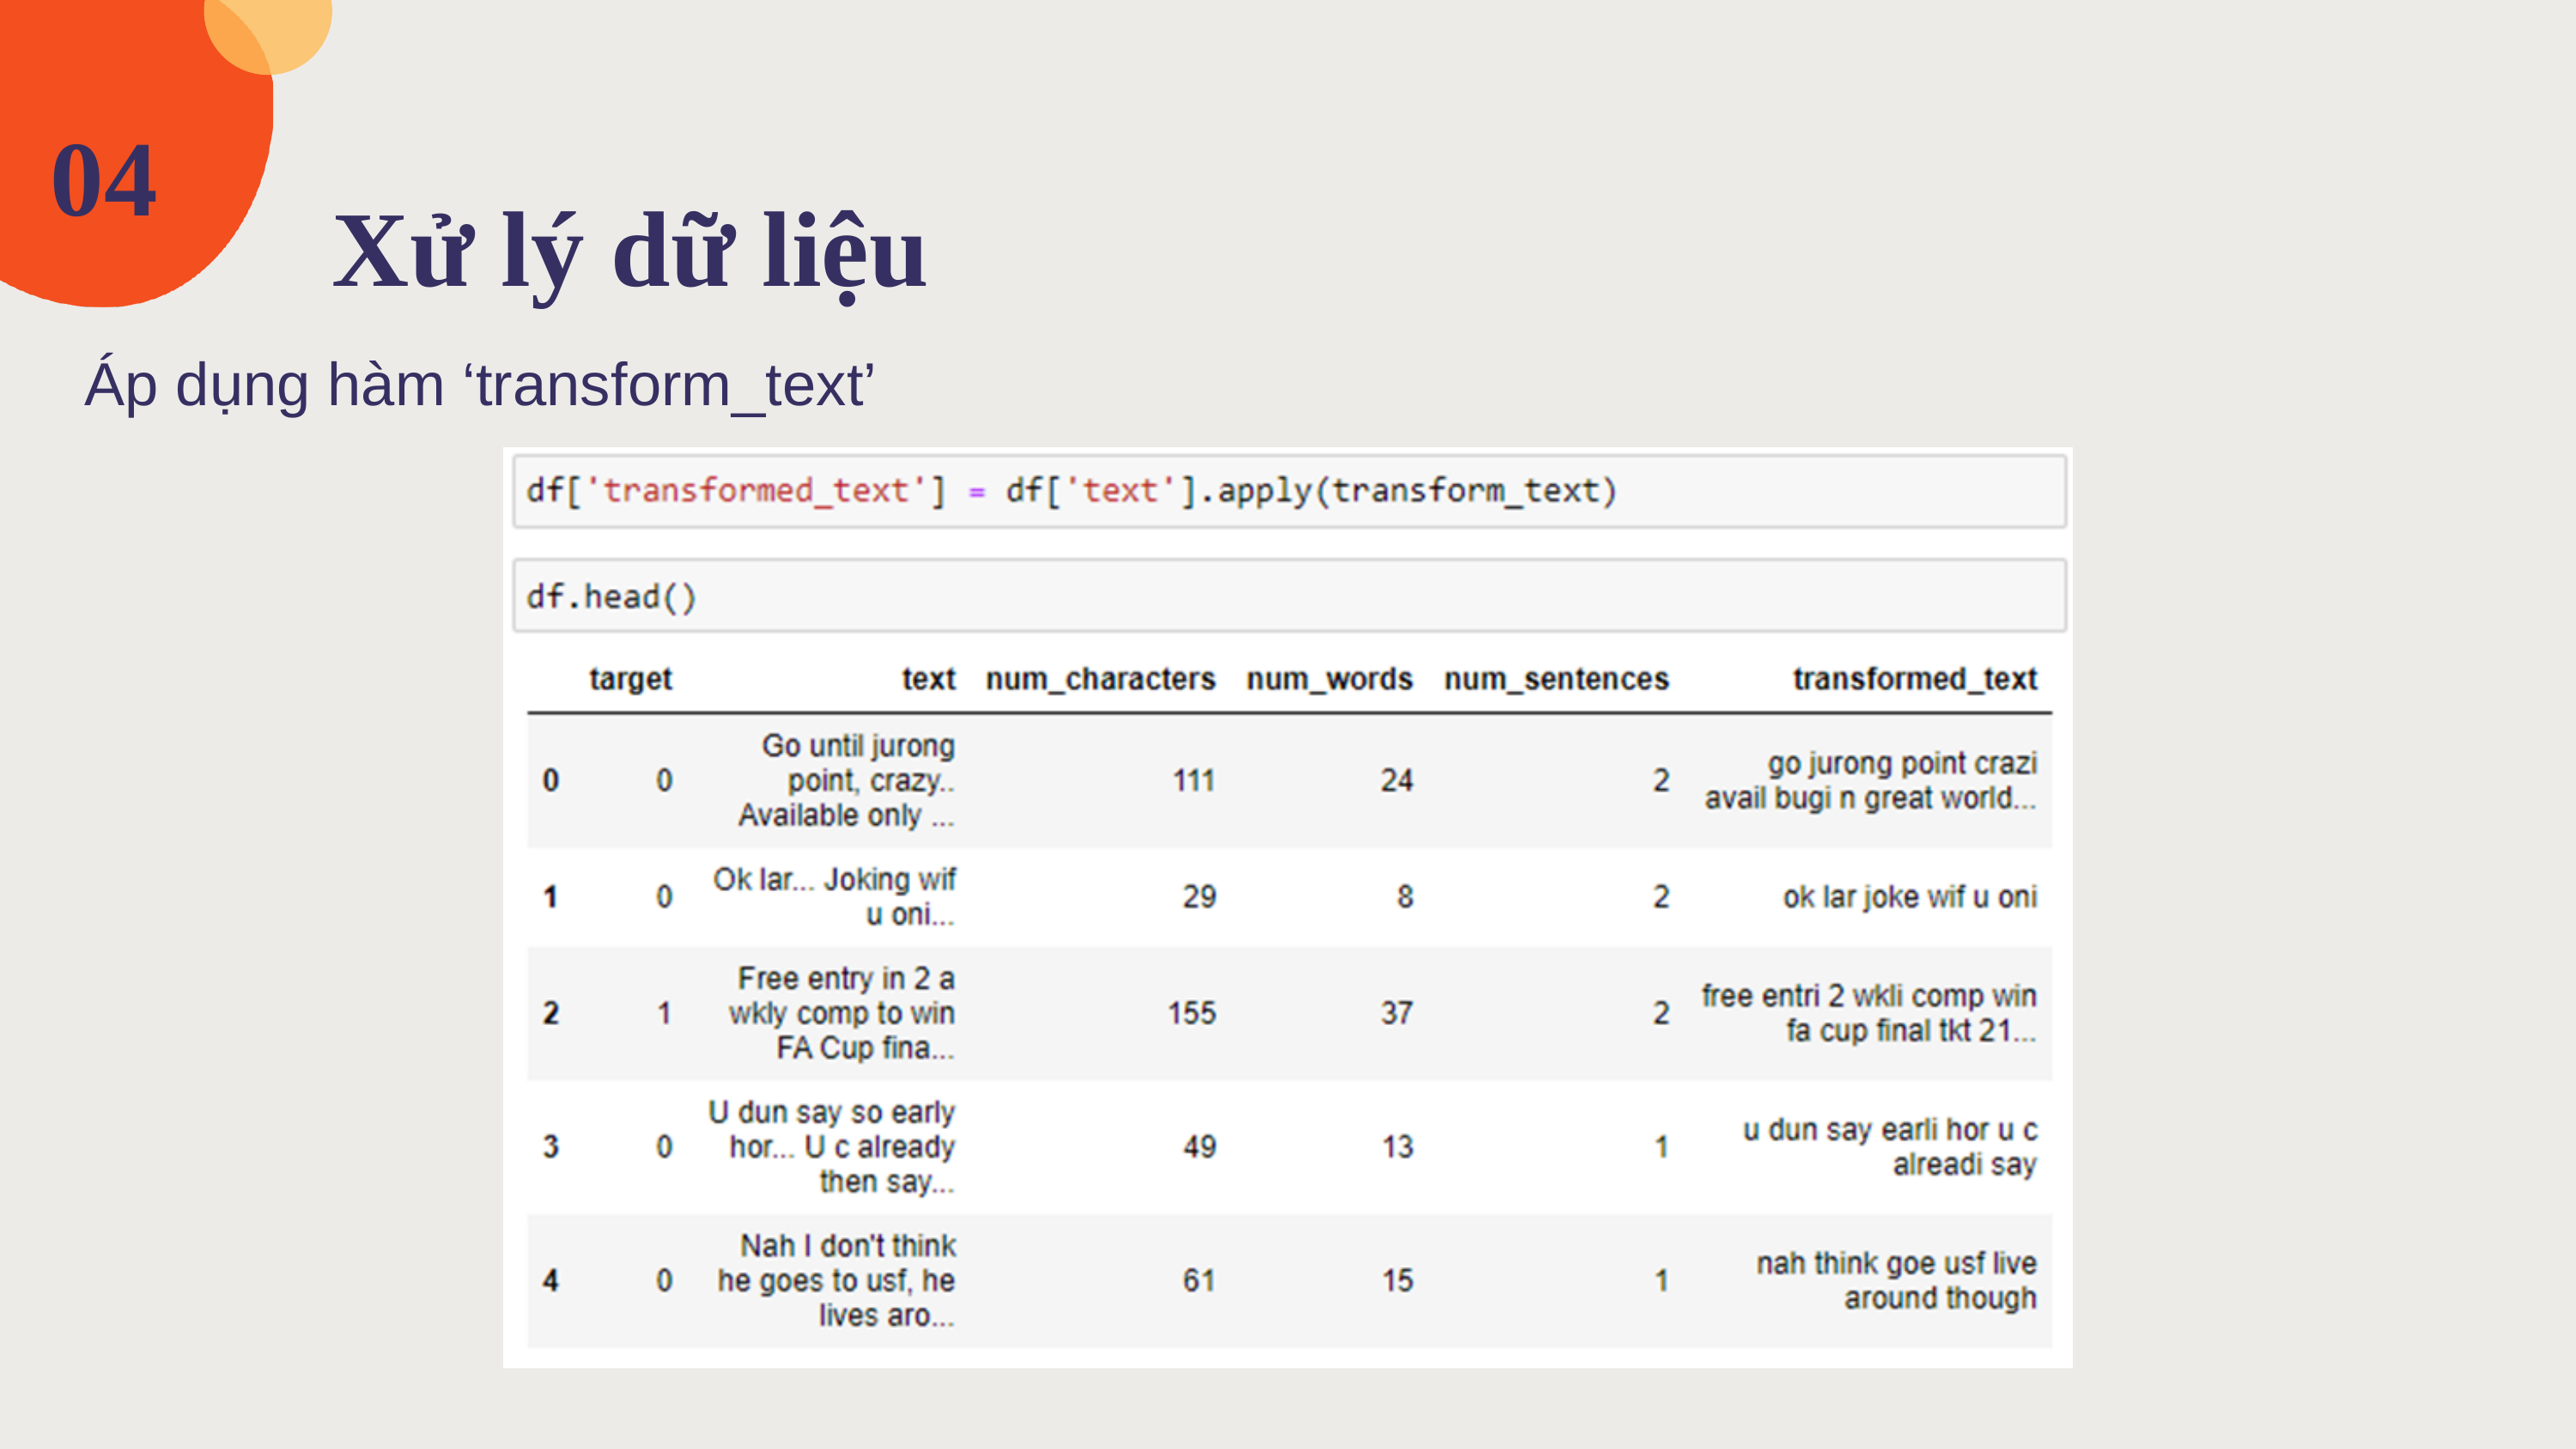

04
Xử lý dữ liệu
Áp dụng hàm ‘transform_text’